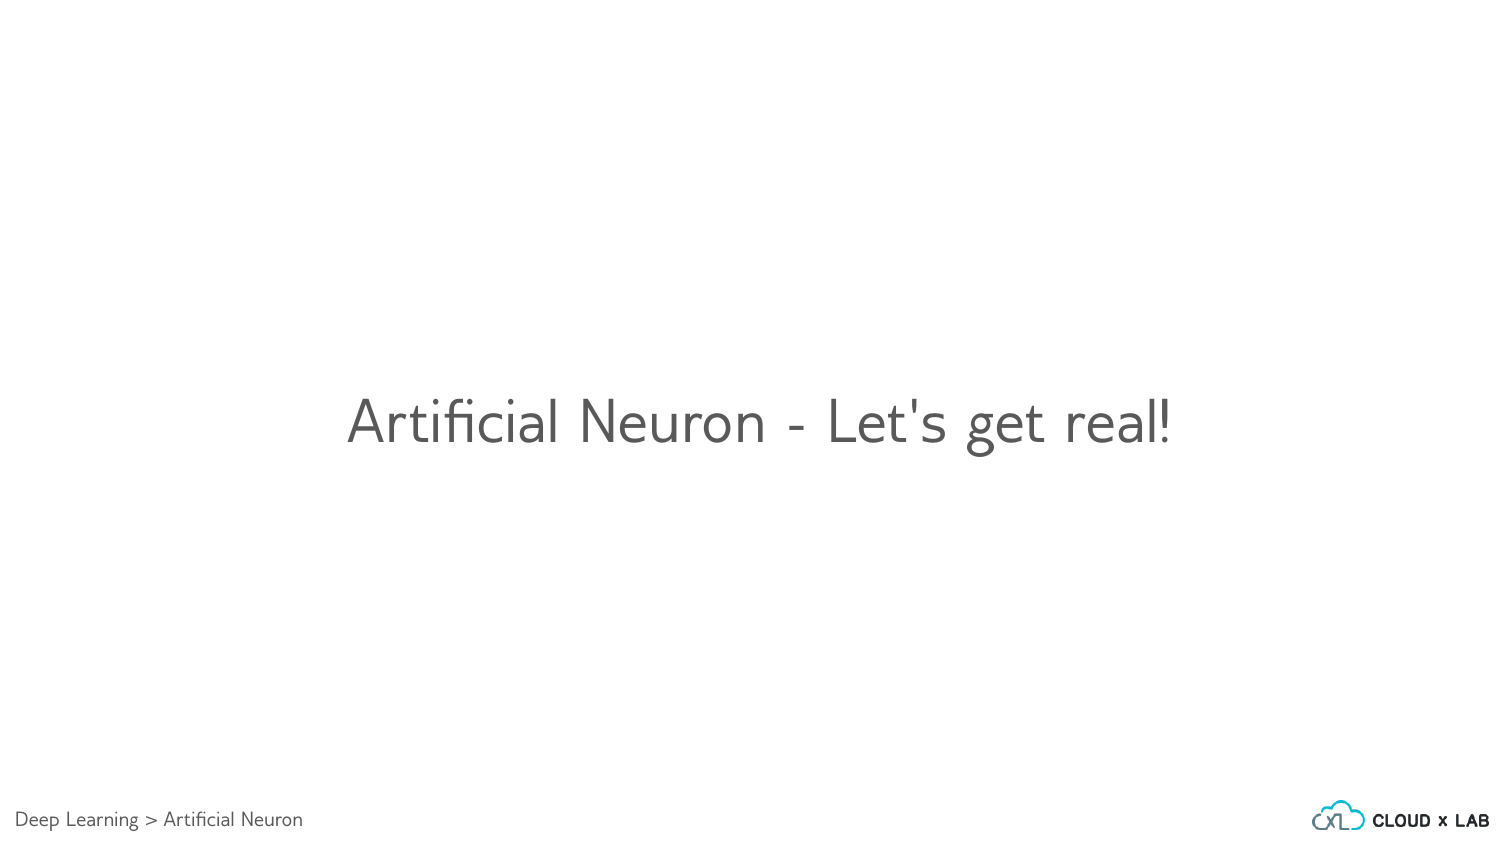

Artificial Neuron - Let's get real!
Deep Learning > Artificial Neuron